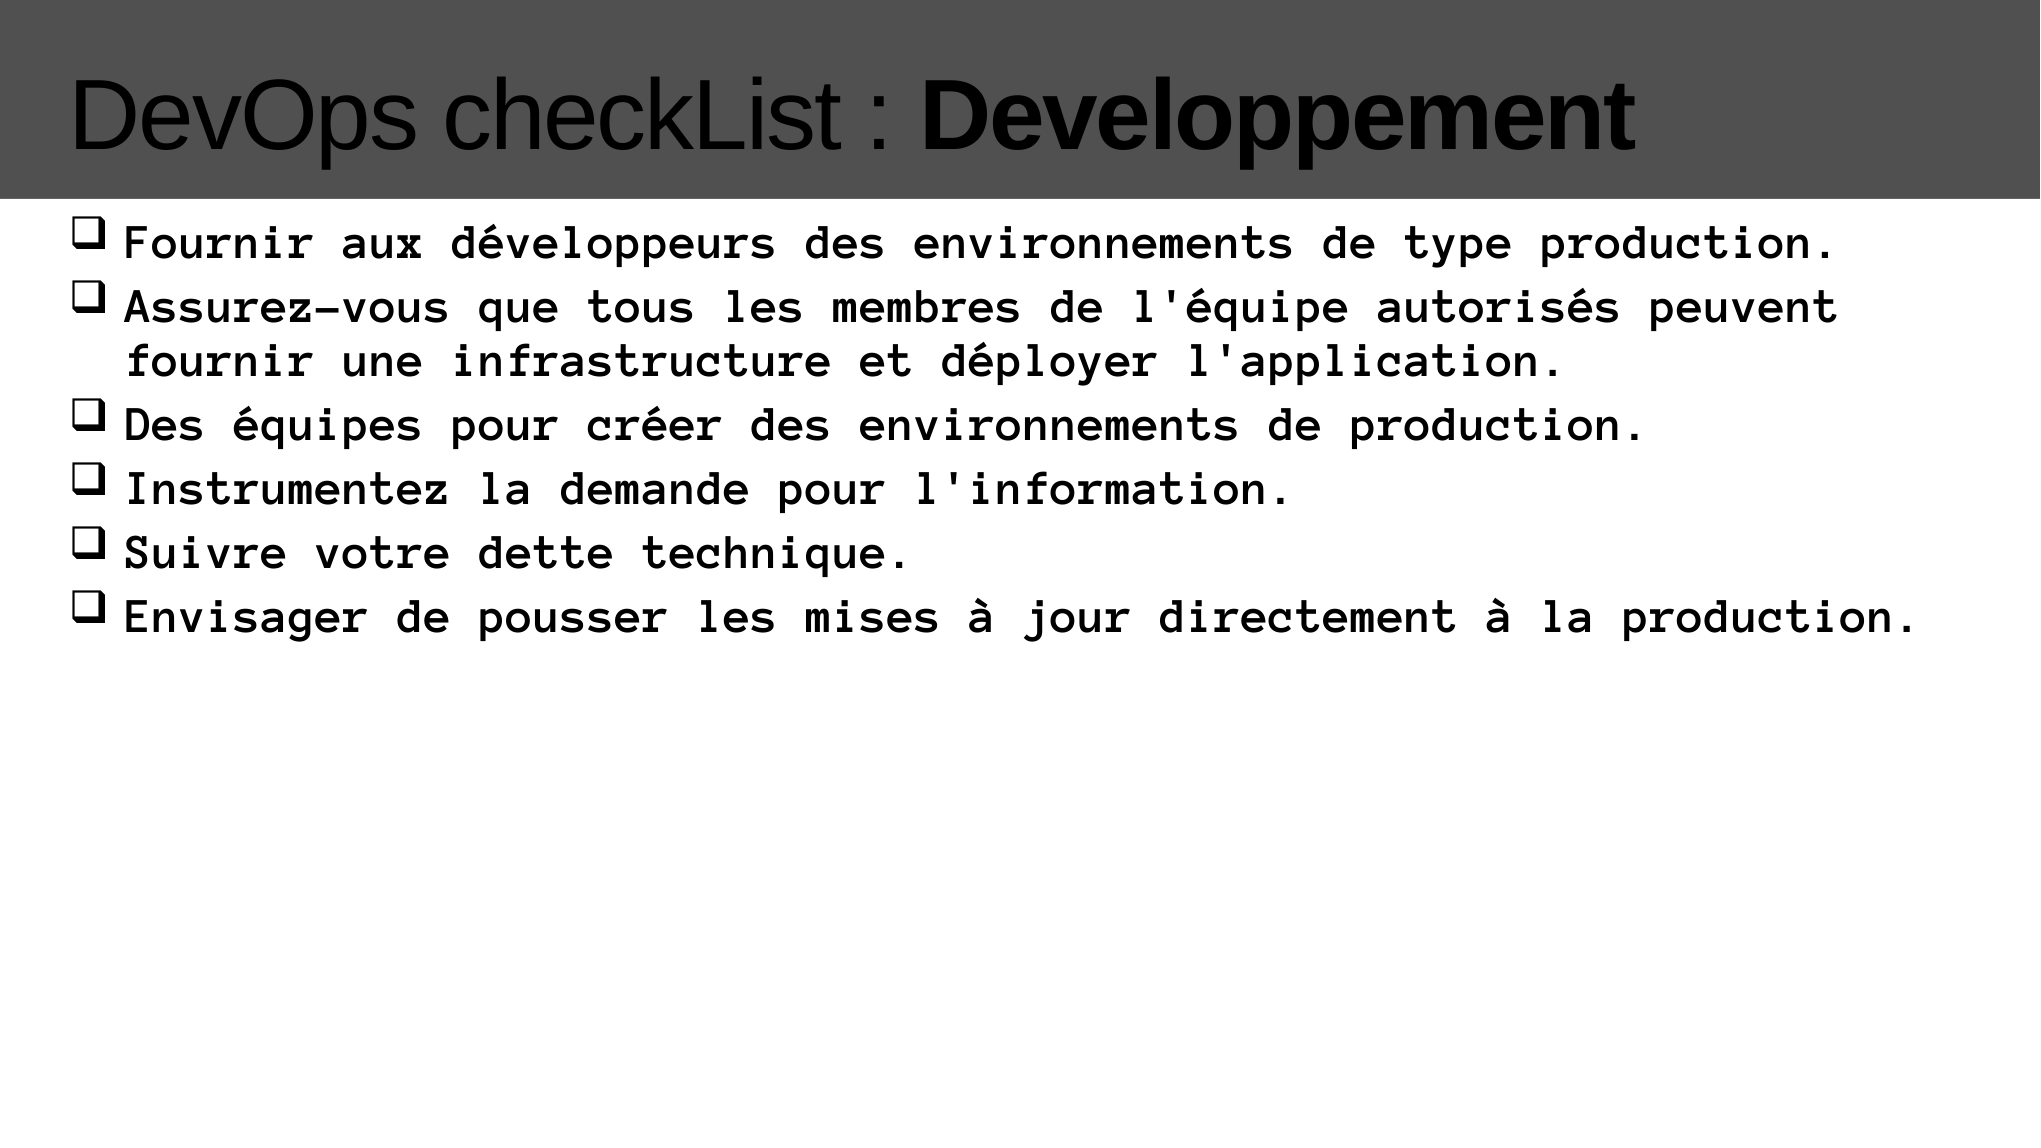

# DevOps checkList : Developpement
Fournir aux développeurs des environnements de type production.
Assurez-vous que tous les membres de l'équipe autorisés peuvent fournir une infrastructure et déployer l'application.
Des équipes pour créer des environnements de production.
Instrumentez la demande pour l'information.
Suivre votre dette technique.
Envisager de pousser les mises à jour directement à la production.